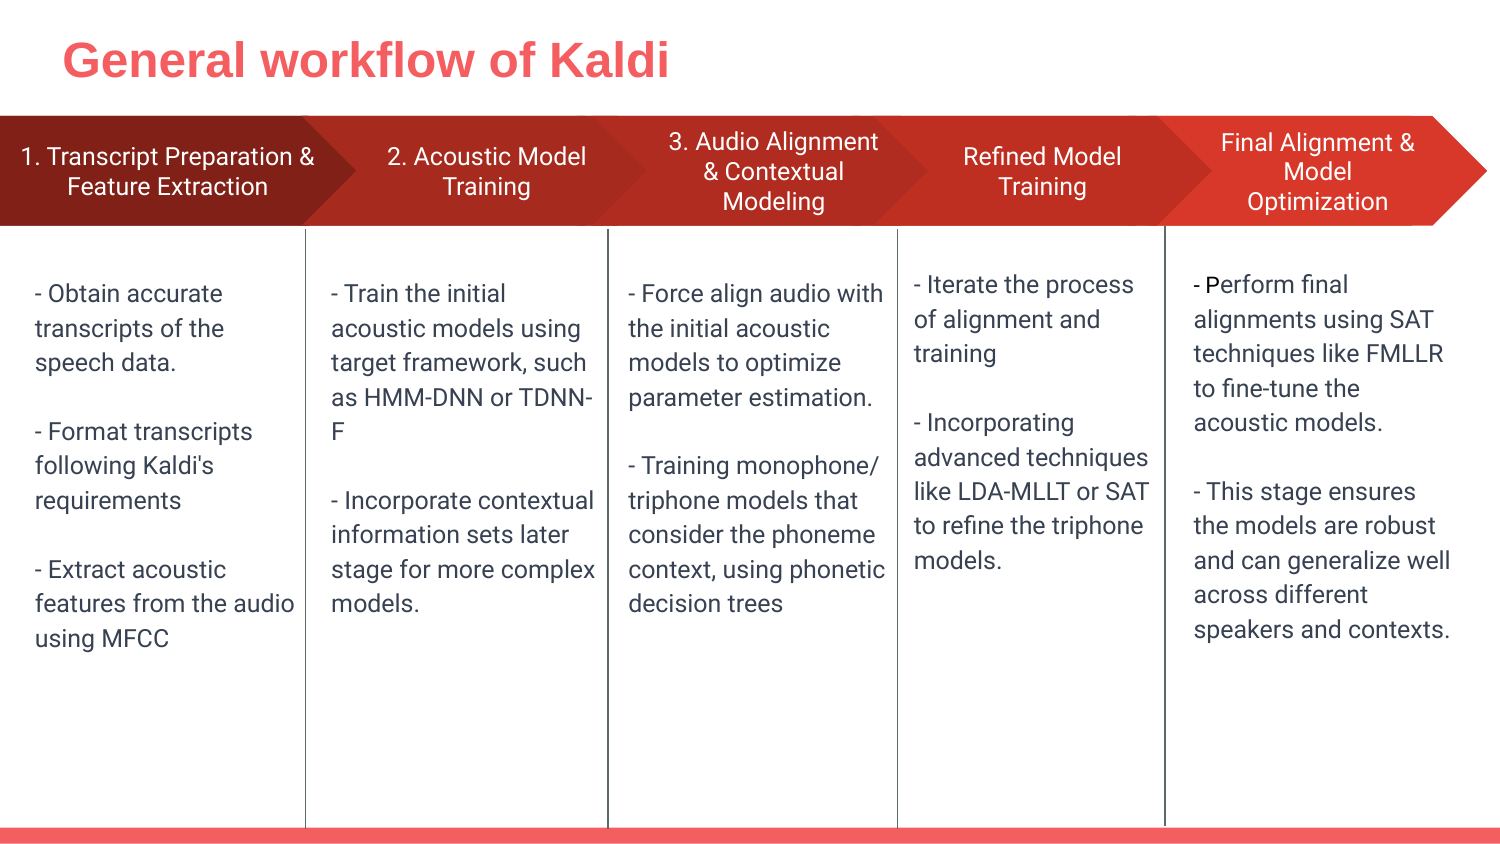

# General workflow of Kaldi
Lorem 2
- Train the initial acoustic models using target framework, such as HMM-DNN or TDNN-F

- Incorporate contextual information sets later stage for more complex models.

2. Acoustic Model Training
Lorem 3
- Force align audio with the initial acoustic models to optimize parameter estimation.

- Training monophone/ triphone models that consider the phoneme context, using phonetic decision trees
3. Audio Alignment & Contextual Modeling
Lorem 4
- Iterate the process of alignment and training

- Incorporating advanced techniques like LDA-MLLT or SAT to refine the triphone models.
Refined Model Training
Lorem 5
- Perform final alignments using SAT techniques like FMLLR to fine-tune the acoustic models.

- This stage ensures the models are robust and can generalize well across different speakers and contexts.
Lorem 1
- Obtain accurate transcripts of the speech data.

- Format transcripts following Kaldi's requirements

- Extract acoustic features from the audio using MFCC
1. Transcript Preparation & Feature Extraction
Final Alignment & Model Optimization